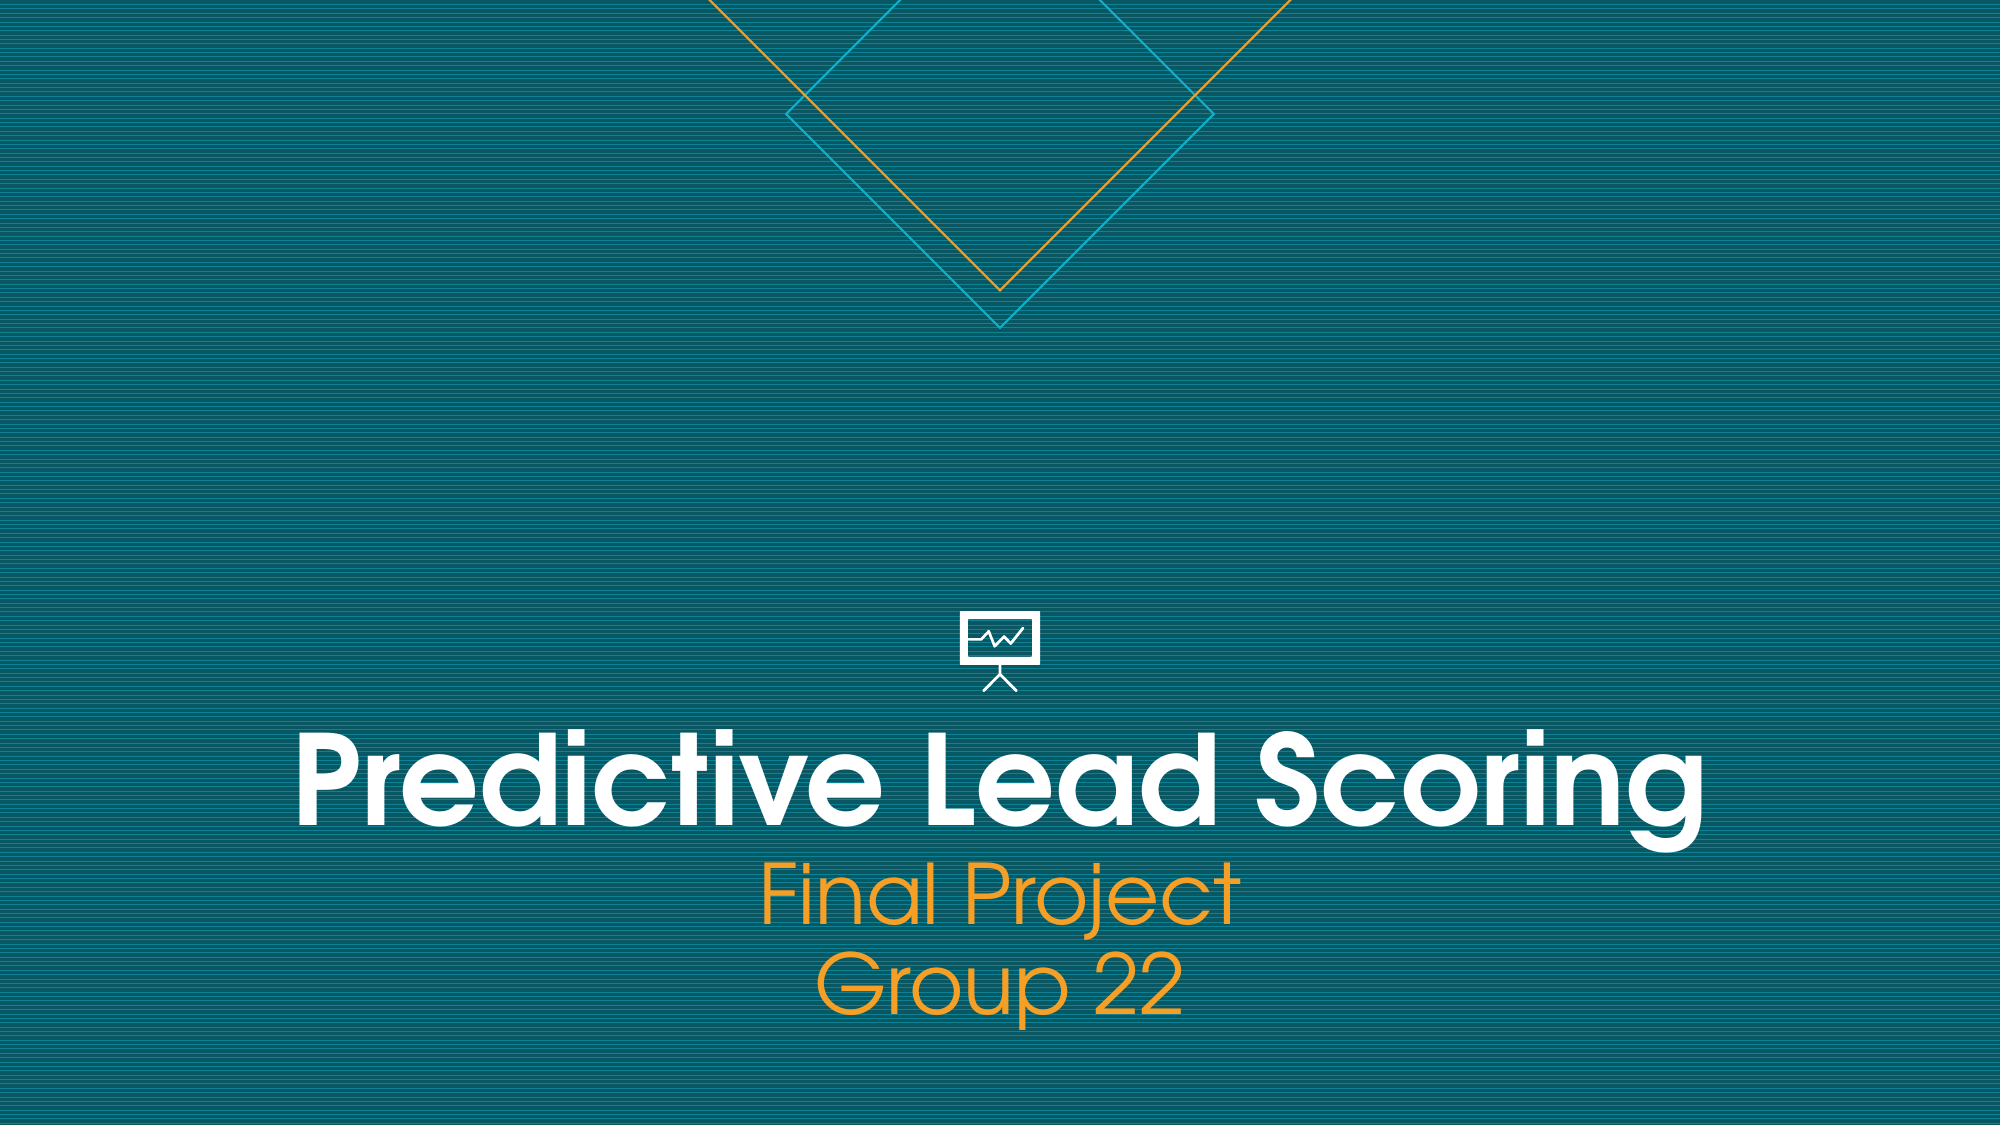

# Predictive Lead Scoring Final Project Group 22